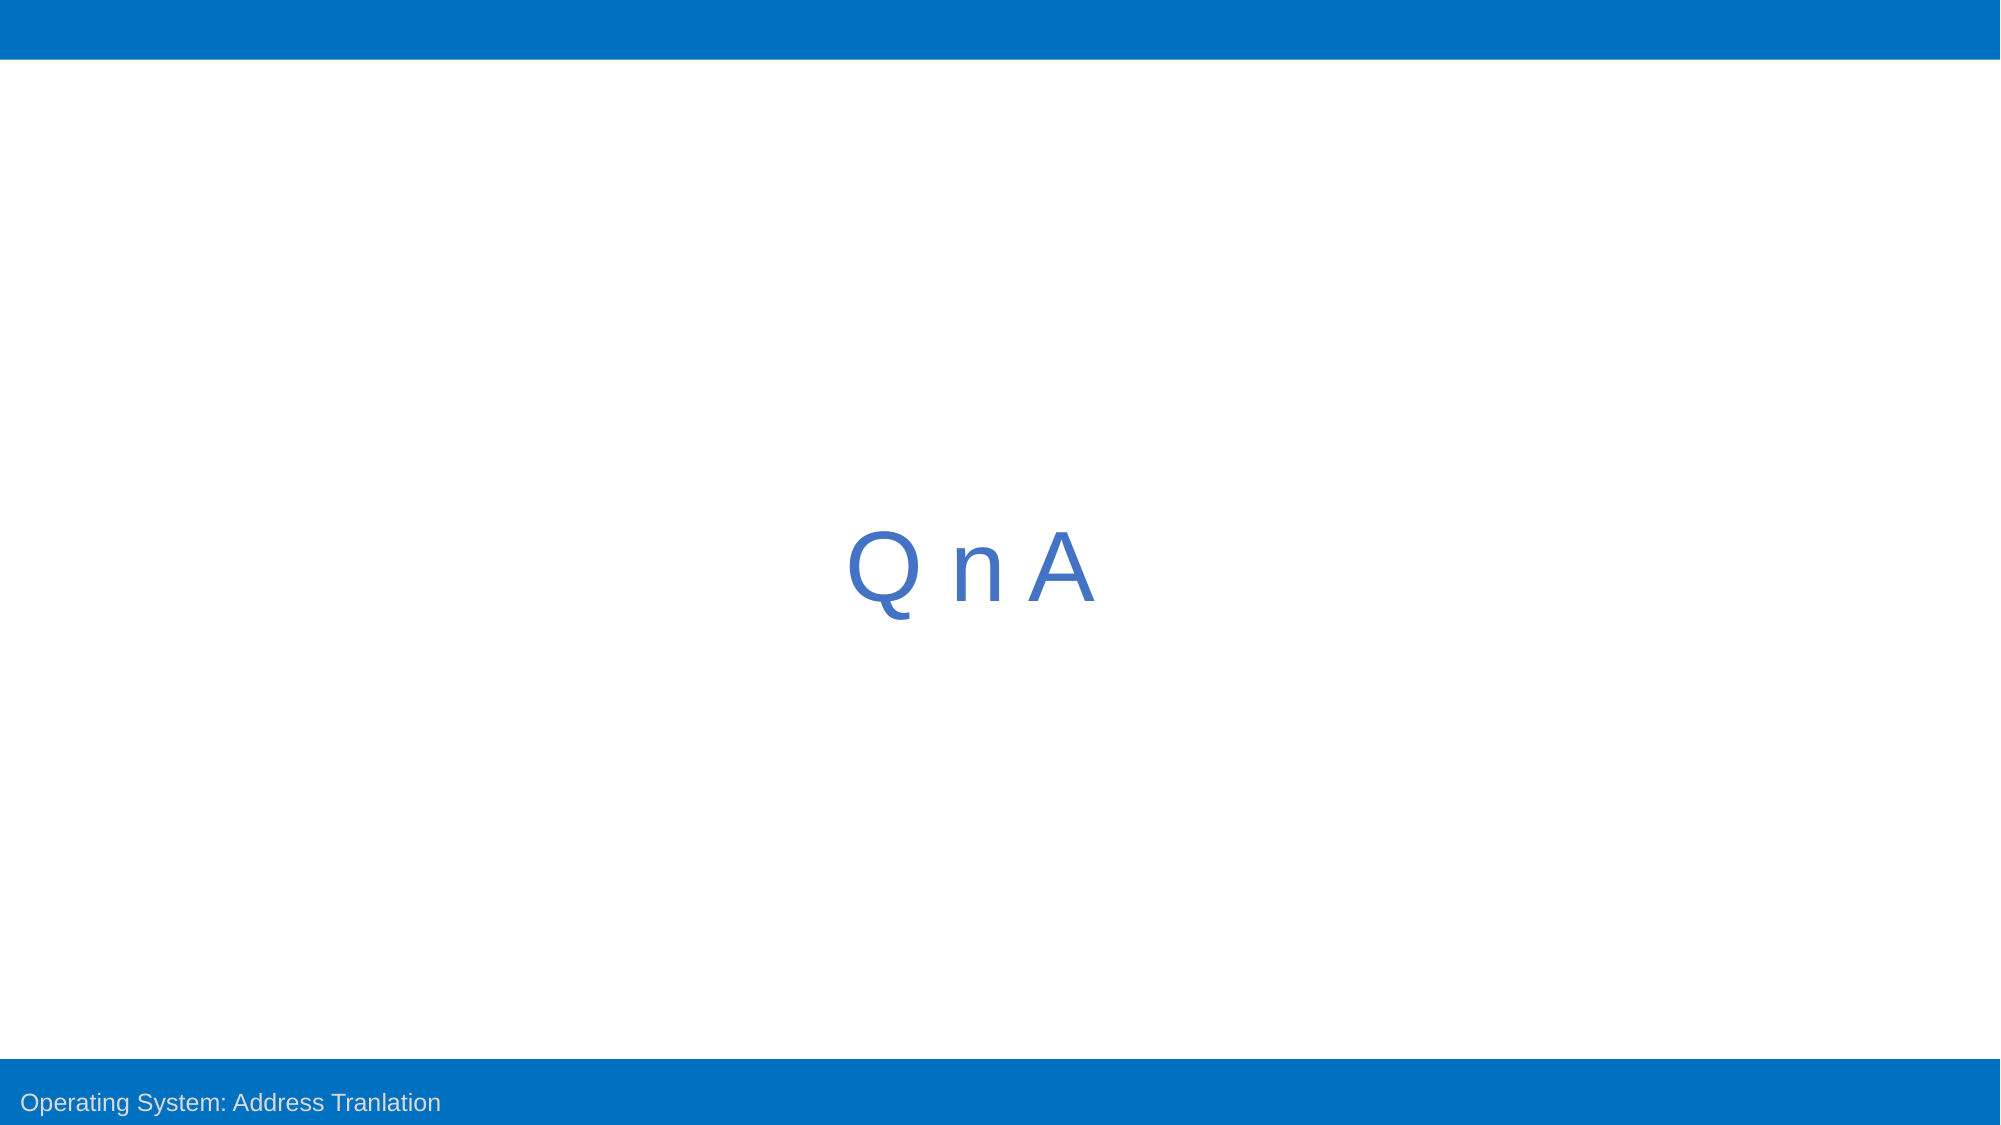

Q n A

33
Operating System: Address Tranlation